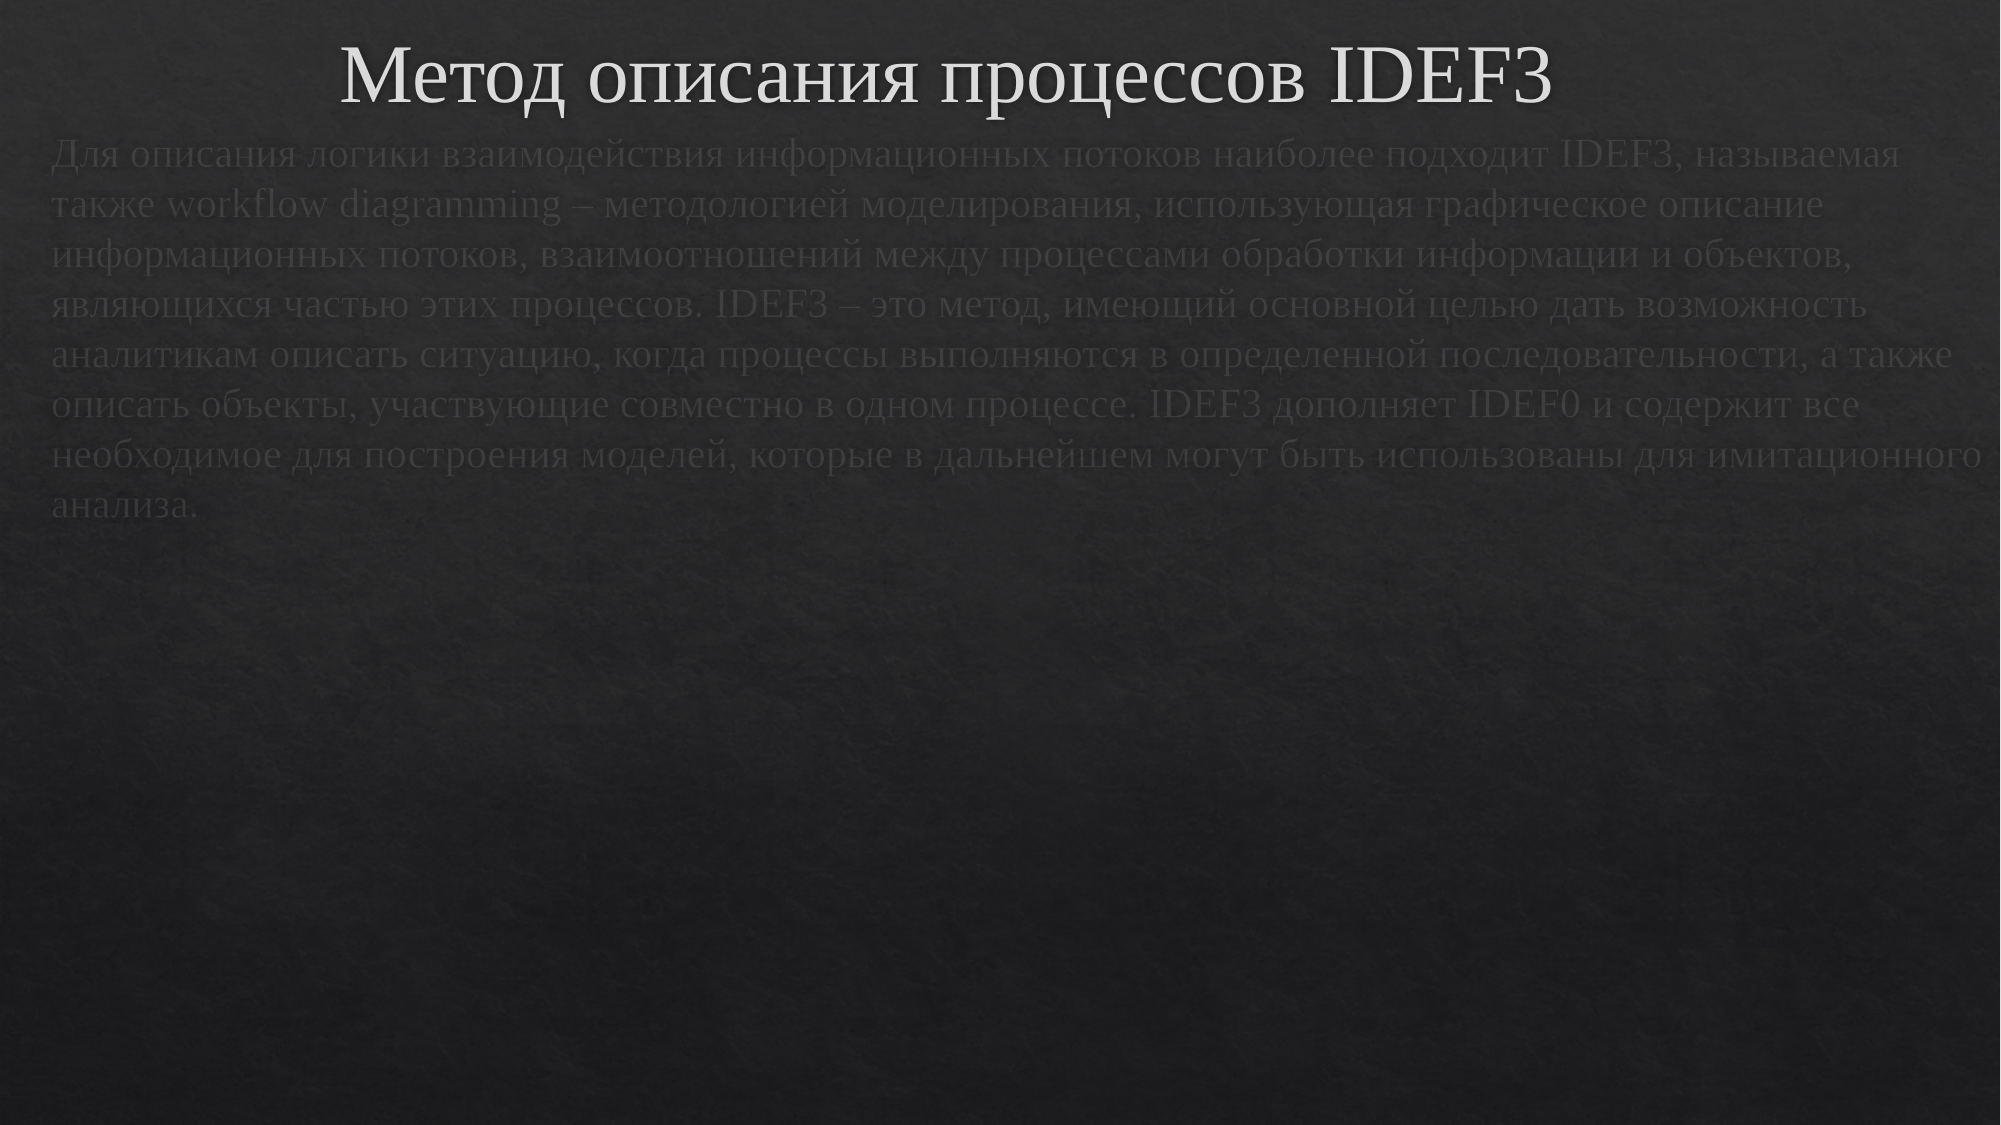

# Метод описания процессов IDEF3
Для описания логики взаимодействия информационных потоков наиболее подходит IDEF3, называемая также workflow diagramming – методологией моделирования, использующая графическое описание информационных потоков, взаимоотношений между процессами обработки информации и объектов, являющихся частью этих процессов. IDEF3 – это метод, имеющий основной целью дать возможность аналитикам описать ситуацию, когда процессы выполняются в определенной последовательности, а также описать объекты, участвующие совместно в одном процессе. IDEF3 дополняет IDEF0 и содержит все необходимое для построения моделей, которые в дальнейшем могут быть использованы для имитационного анализа.